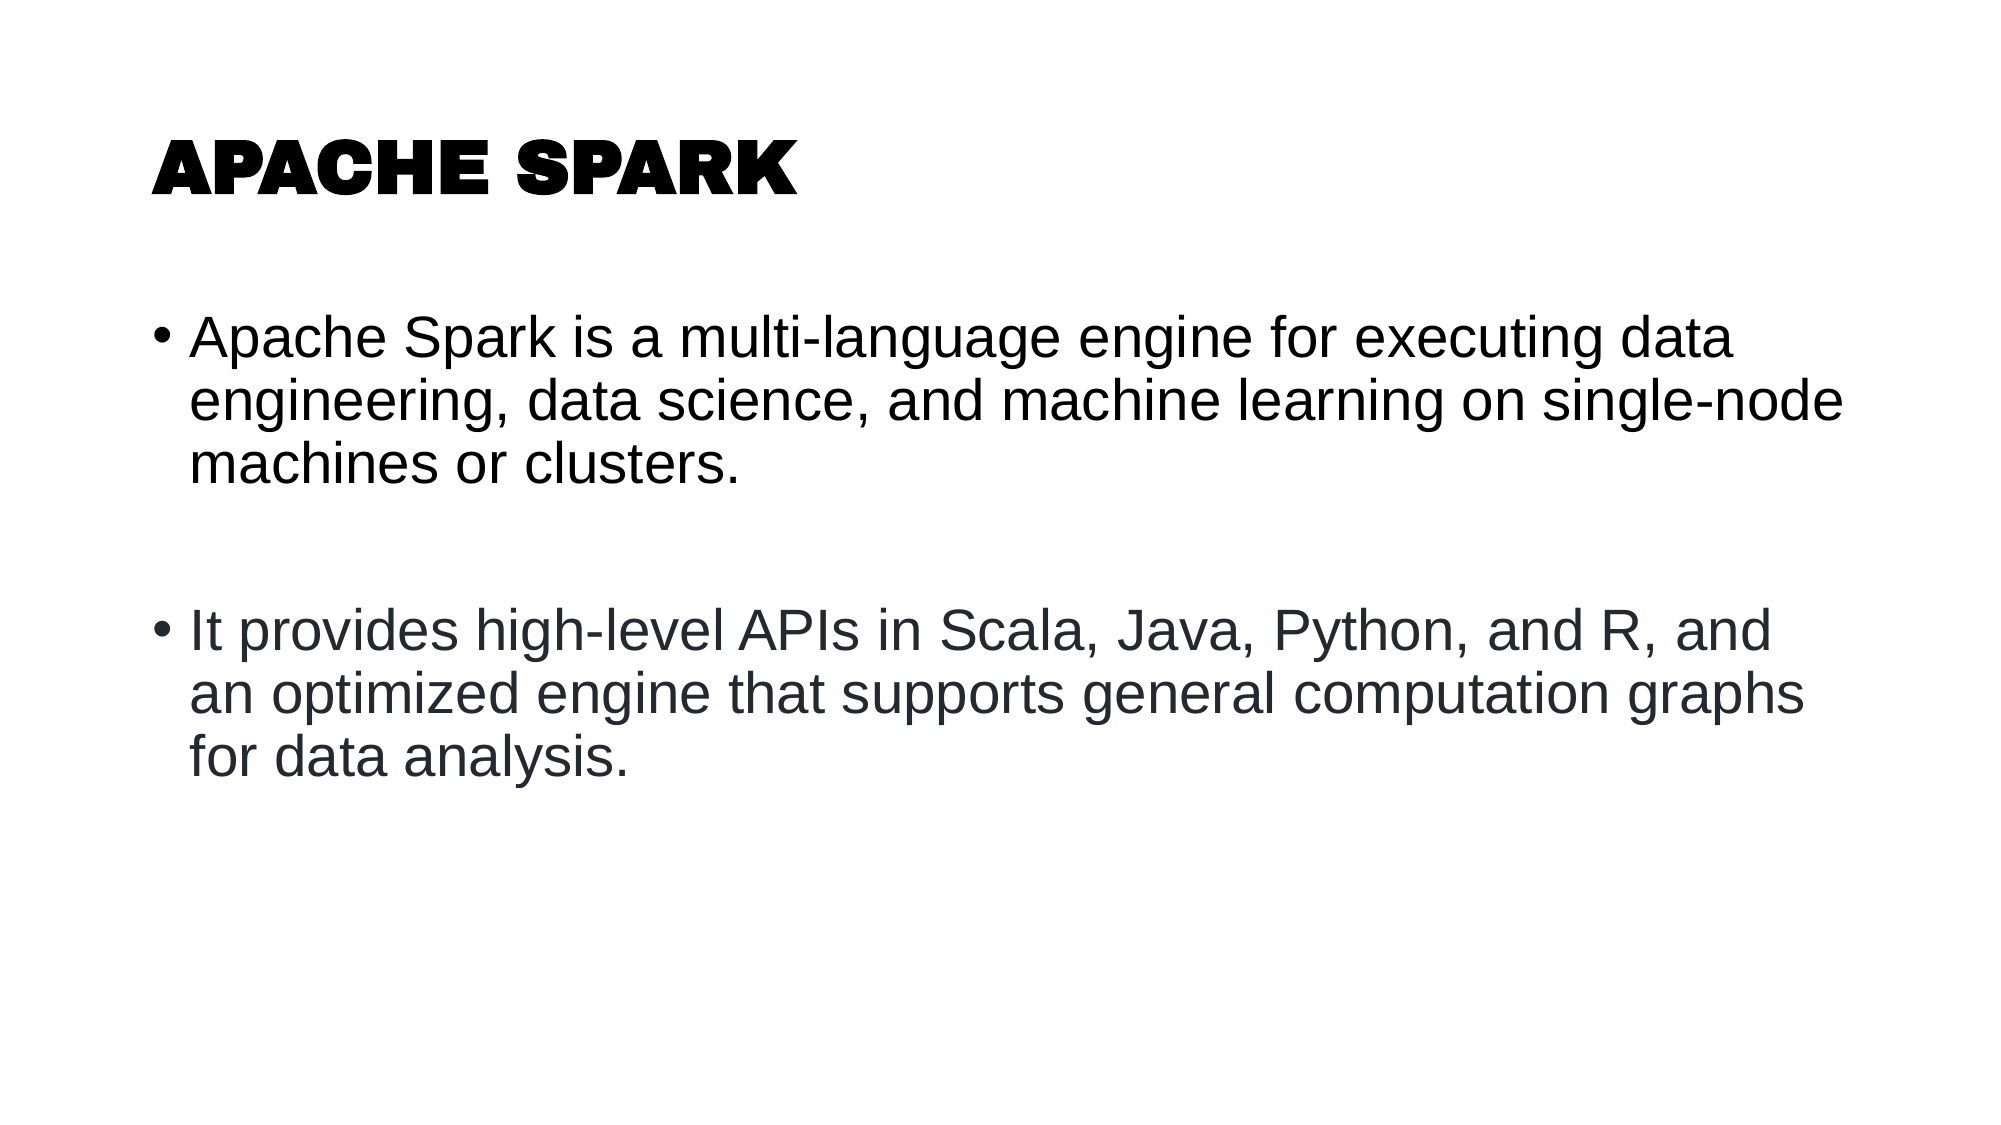

# APACHE SPARK
Apache Spark is a multi-language engine for executing data engineering, data science, and machine learning on single-node machines or clusters.

It provides high-level APIs in Scala, Java, Python, and R, and an optimized engine that supports general computation graphs for data analysis.